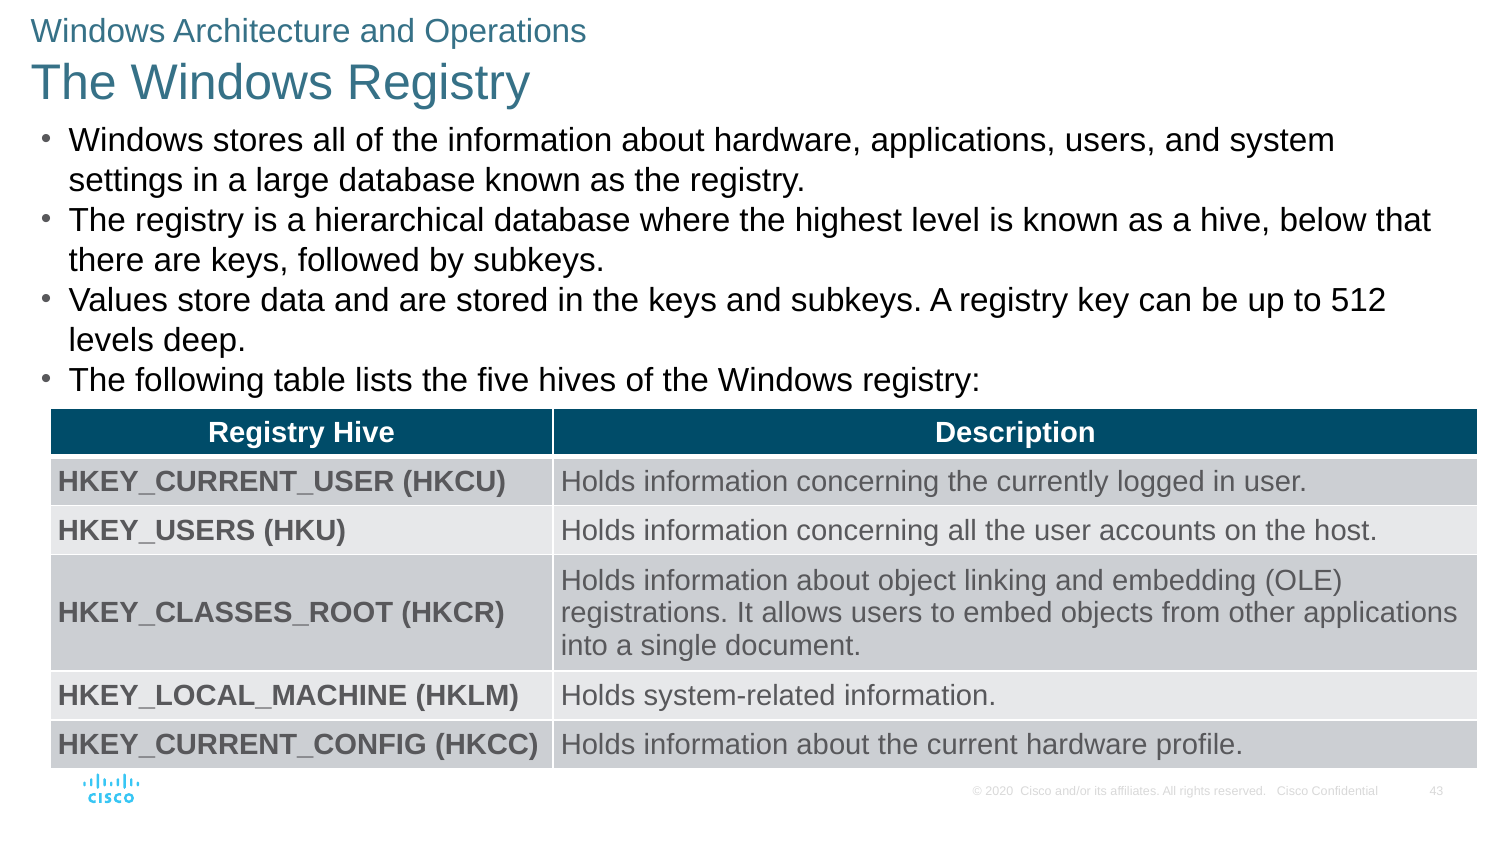

# Windows Architecture and Operations The Windows Registry
Windows stores all of the information about hardware, applications, users, and system settings in a large database known as the registry.
The registry is a hierarchical database where the highest level is known as a hive, below that there are keys, followed by subkeys.
Values store data and are stored in the keys and subkeys. A registry key can be up to 512 levels deep.
The following table lists the five hives of the Windows registry:

| Registry Hive | Description |
| --- | --- |
| HKEY\_CURRENT\_USER (HKCU) | Holds information concerning the currently logged in user. |
| HKEY\_USERS (HKU) | Holds information concerning all the user accounts on the host. |
| HKEY\_CLASSES\_ROOT (HKCR) | Holds information about object linking and embedding (OLE) registrations. It allows users to embed objects from other applications into a single document. |
| HKEY\_LOCAL\_MACHINE (HKLM) | Holds system-related information. |
| HKEY\_CURRENT\_CONFIG (HKCC) | Holds information about the current hardware profile. |